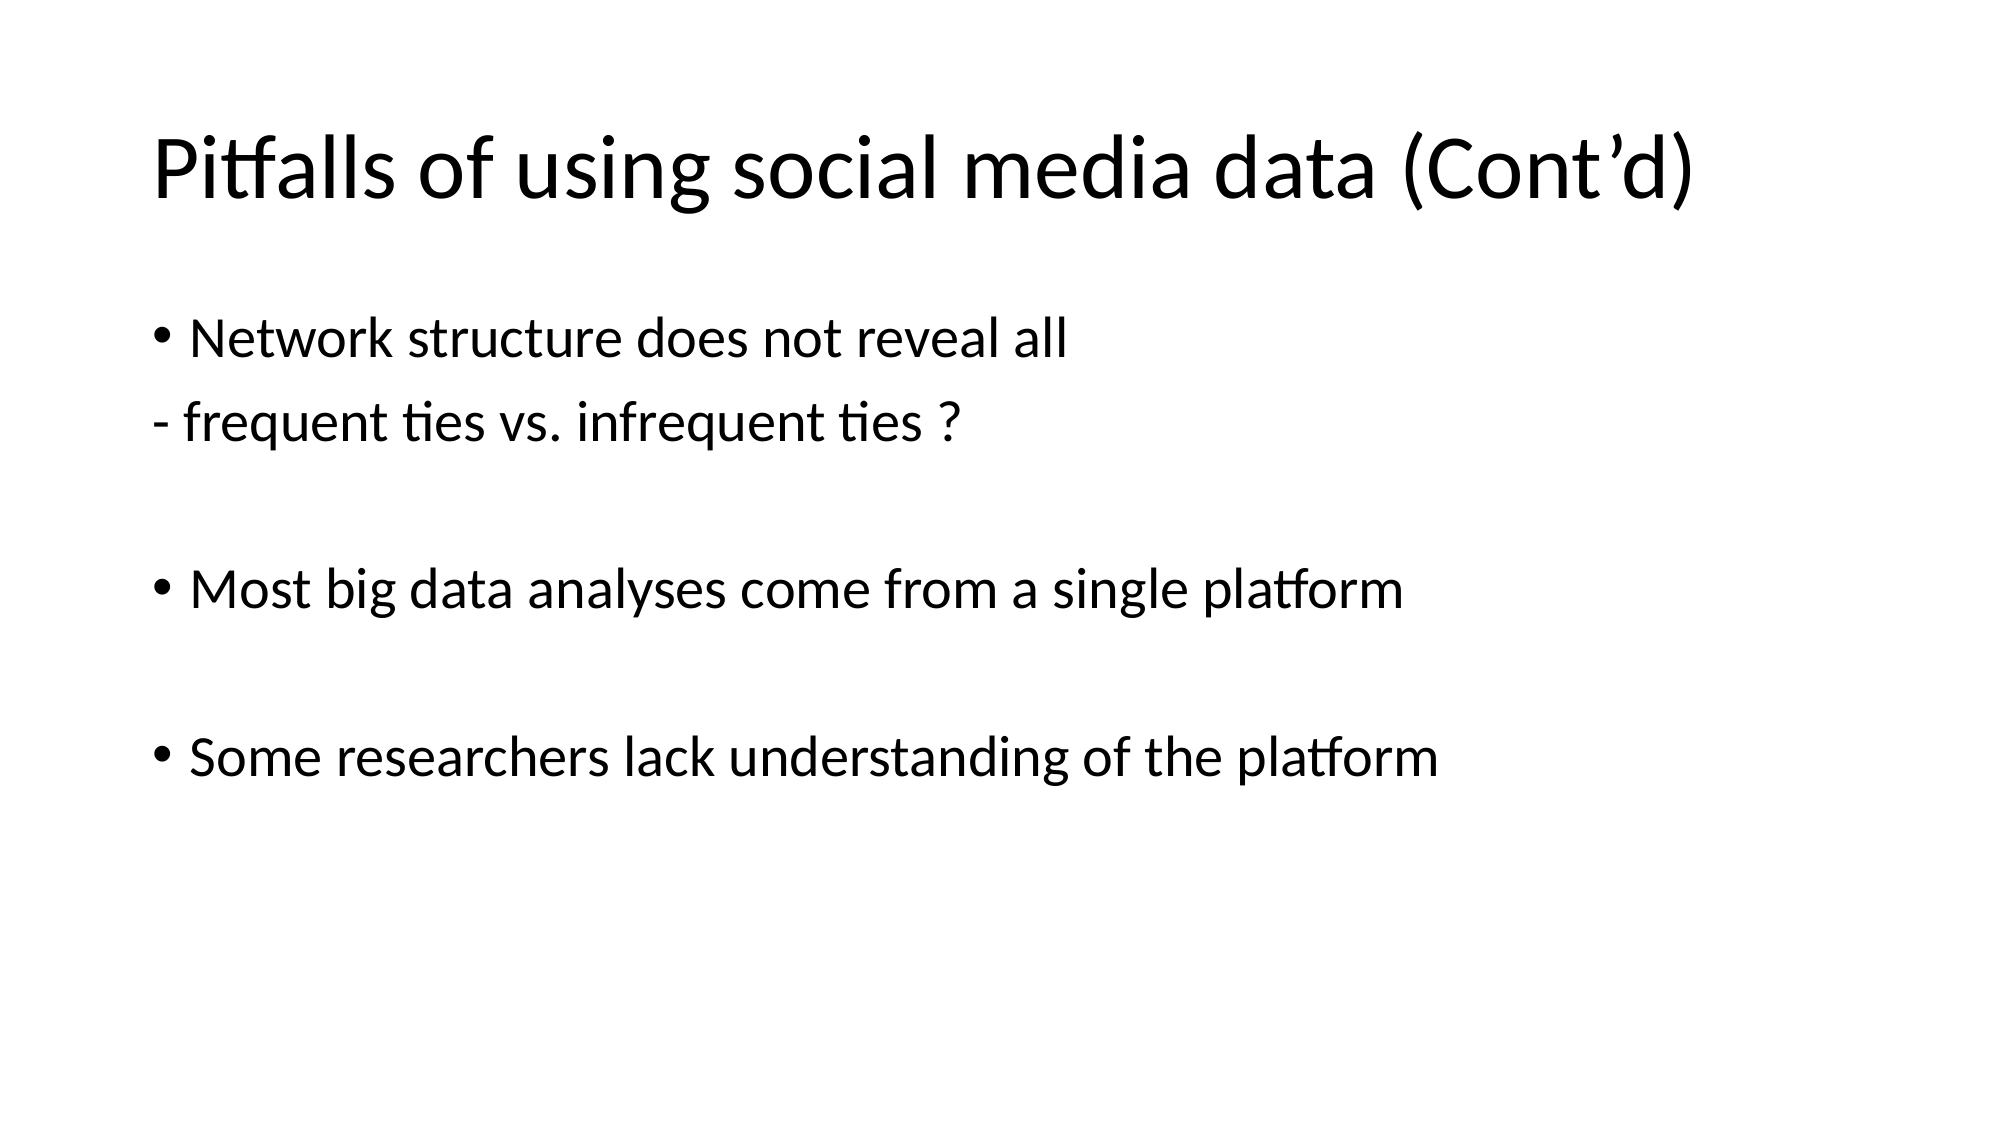

# Pitfalls of using social media data (Cont’d)
Network structure does not reveal all
- frequent ties vs. infrequent ties ?

Most big data analyses come from a single platform

Some researchers lack understanding of the platform